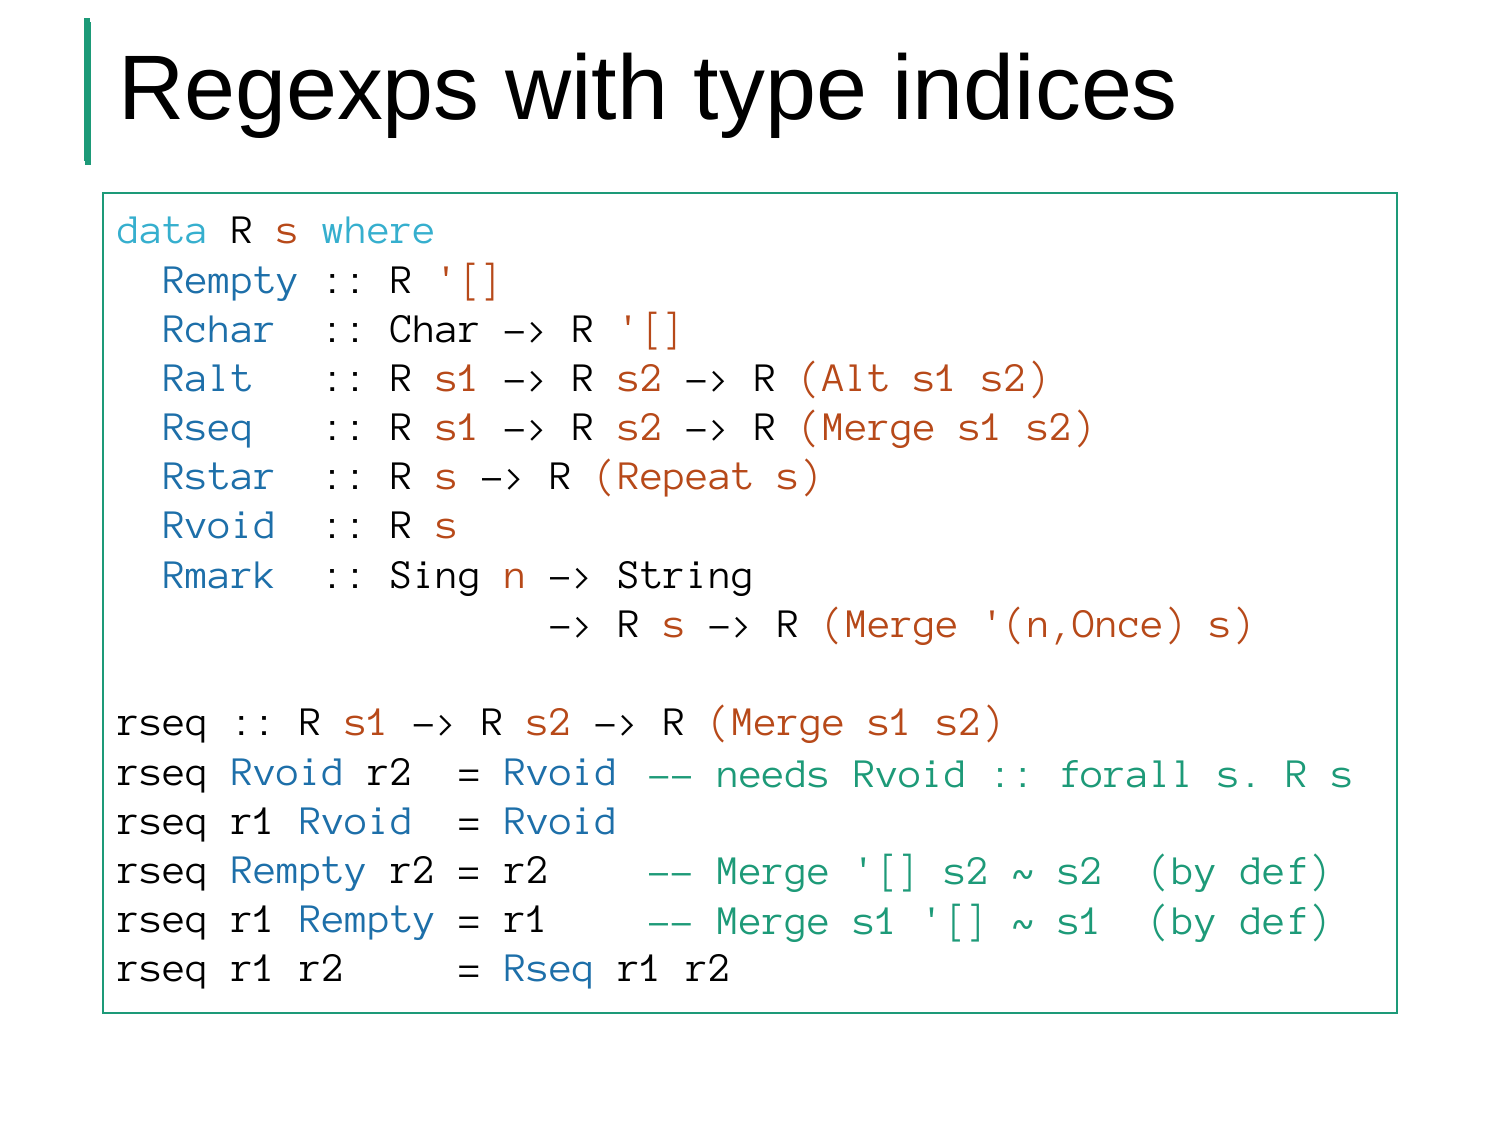

# Regexps with type indices
data R s where
  Rempty :: R '[]
  Rchar  :: Char -> R '[]
  Ralt   :: R s1 -> R s2 -> R (Alt s1 s2)
  Rseq   :: R s1 -> R s2 -> R (Merge s1 s2)
  Rstar  :: R s -> R (Repeat s)
  Rvoid  :: R s
  Rmark  :: Sing n -> String
                   -> R s -> R (Merge '(n,Once) s)

rseq :: R s1 -> R s2 -> R (Merge s1 s2)
rseq Rvoid r2  = Rvoid
rseq r1 Rvoid  = Rvoid
rseq Rempty r2 = r2
rseq r1 Rempty = r1
rseq r1 r2     = Rseq r1 r2
-- needs Rvoid :: forall s. R s
-- Merge '[] s2 ~ s2  (by def)
-- Merge s1 '[] ~ s1  (by def)